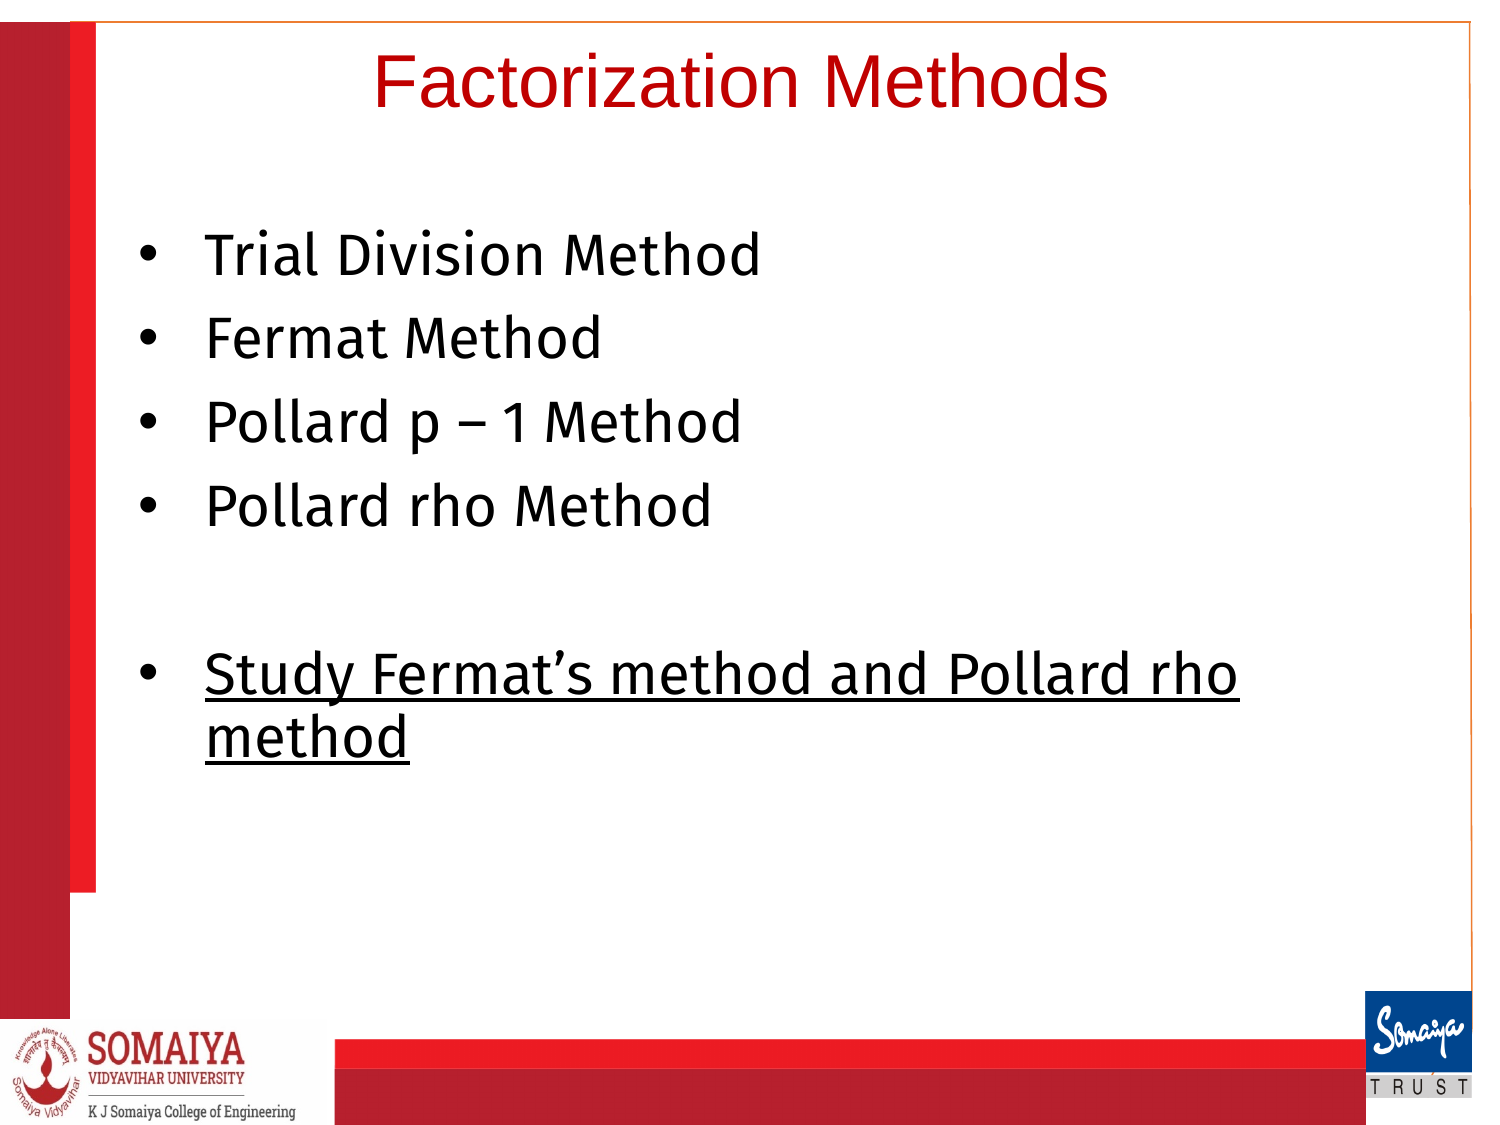

# Factorization Methods
Trial Division Method
Fermat Method
Pollard p – 1 Method
Pollard rho Method

Study Fermat’s method and Pollard rho method